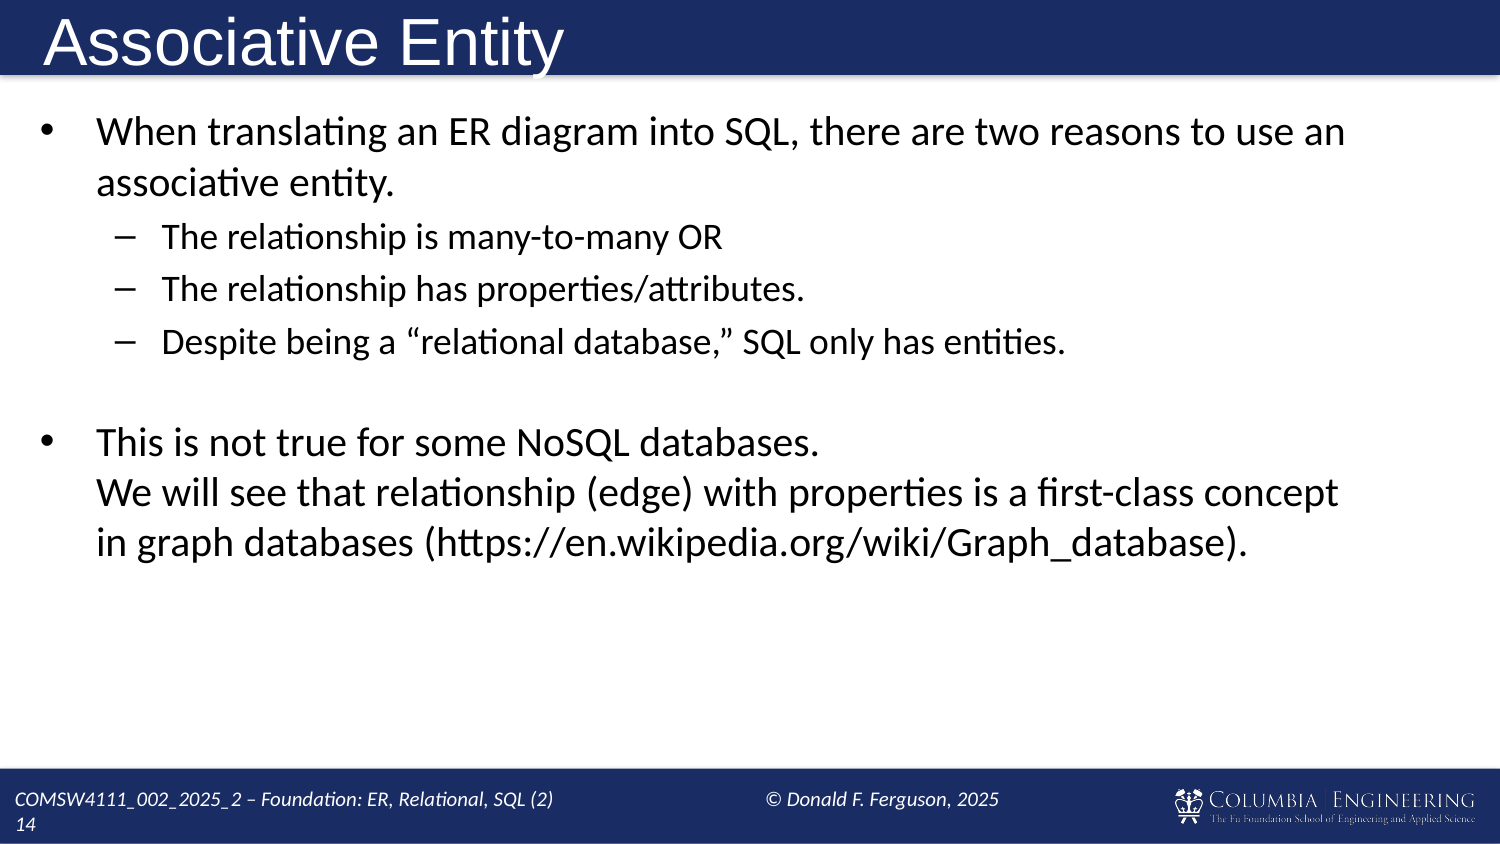

# Associative Entity
When translating an ER diagram into SQL, there are two reasons to use an associative entity.
The relationship is many-to-many OR
The relationship has properties/attributes.
Despite being a “relational database,” SQL only has entities.
This is not true for some NoSQL databases.
We will see that relationship (edge) with properties is a first-class concept
in graph databases (https://en.wikipedia.org/wiki/Graph_database).